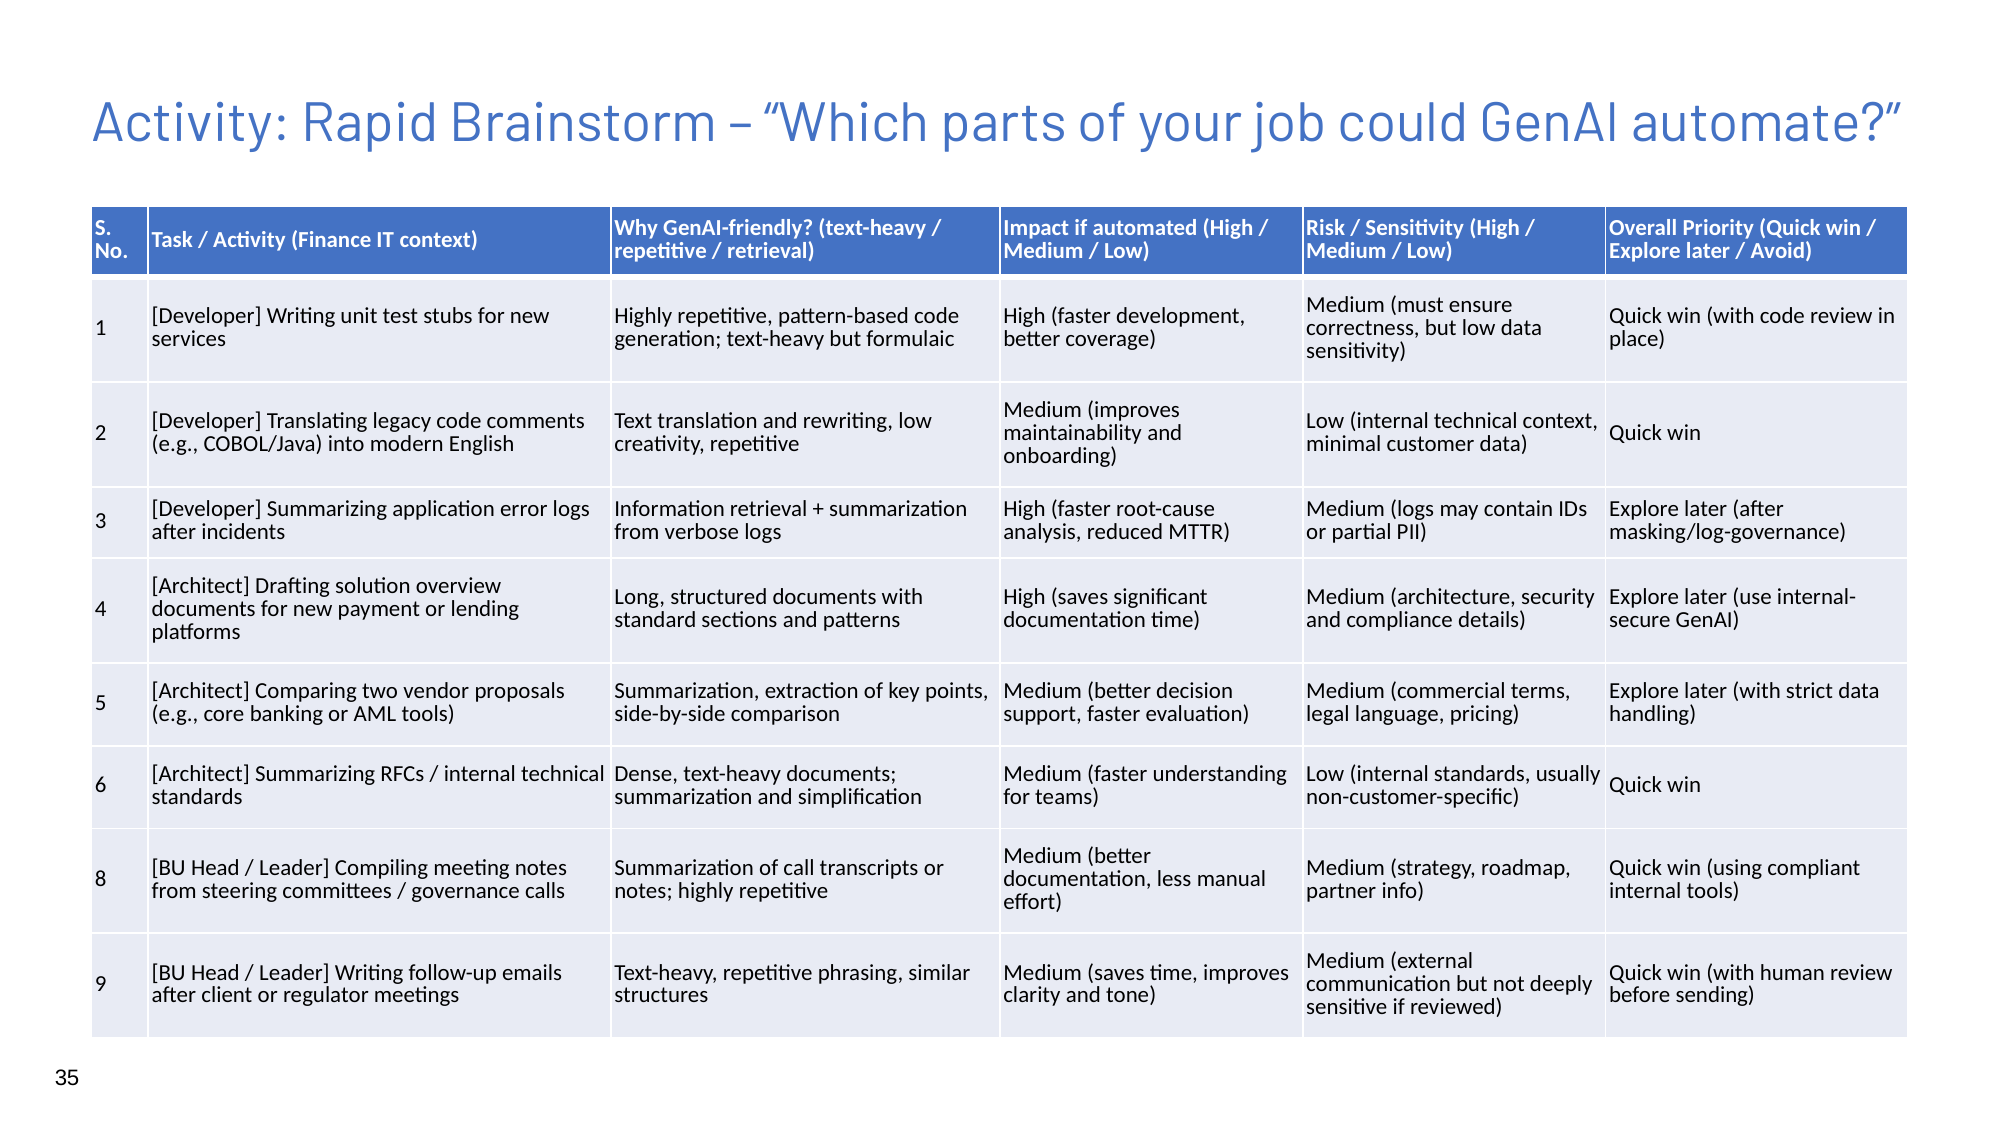

Activity: Rapid Brainstorm – “Which parts of your job could GenAI automate?”

| S. No. | Task / Activity (Finance IT context) | Why GenAI-friendly? (text-heavy / repetitive / retrieval) | Impact if automated (High / Medium / Low) | Risk / Sensitivity (High / Medium / Low) | Overall Priority (Quick win / Explore later / Avoid) |
| --- | --- | --- | --- | --- | --- |
| 1 | [Developer] Writing unit test stubs for new services | Highly repetitive, pattern-based code generation; text-heavy but formulaic | High (faster development, better coverage) | Medium (must ensure correctness, but low data sensitivity) | Quick win (with code review in place) |
| 2 | [Developer] Translating legacy code comments (e.g., COBOL/Java) into modern English | Text translation and rewriting, low creativity, repetitive | Medium (improves maintainability and onboarding) | Low (internal technical context, minimal customer data) | Quick win |
| 3 | [Developer] Summarizing application error logs after incidents | Information retrieval + summarization from verbose logs | High (faster root-cause analysis, reduced MTTR) | Medium (logs may contain IDs or partial PII) | Explore later (after masking/log-governance) |
| 4 | [Architect] Drafting solution overview documents for new payment or lending platforms | Long, structured documents with standard sections and patterns | High (saves significant documentation time) | Medium (architecture, security and compliance details) | Explore later (use internal-secure GenAI) |
| 5 | [Architect] Comparing two vendor proposals (e.g., core banking or AML tools) | Summarization, extraction of key points, side-by-side comparison | Medium (better decision support, faster evaluation) | Medium (commercial terms, legal language, pricing) | Explore later (with strict data handling) |
| 6 | [Architect] Summarizing RFCs / internal technical standards | Dense, text-heavy documents; summarization and simplification | Medium (faster understanding for teams) | Low (internal standards, usually non-customer-specific) | Quick win |
| 8 | [BU Head / Leader] Compiling meeting notes from steering committees / governance calls | Summarization of call transcripts or notes; highly repetitive | Medium (better documentation, less manual effort) | Medium (strategy, roadmap, partner info) | Quick win (using compliant internal tools) |
| 9 | [BU Head / Leader] Writing follow-up emails after client or regulator meetings | Text-heavy, repetitive phrasing, similar structures | Medium (saves time, improves clarity and tone) | Medium (external communication but not deeply sensitive if reviewed) | Quick win (with human review before sending) |